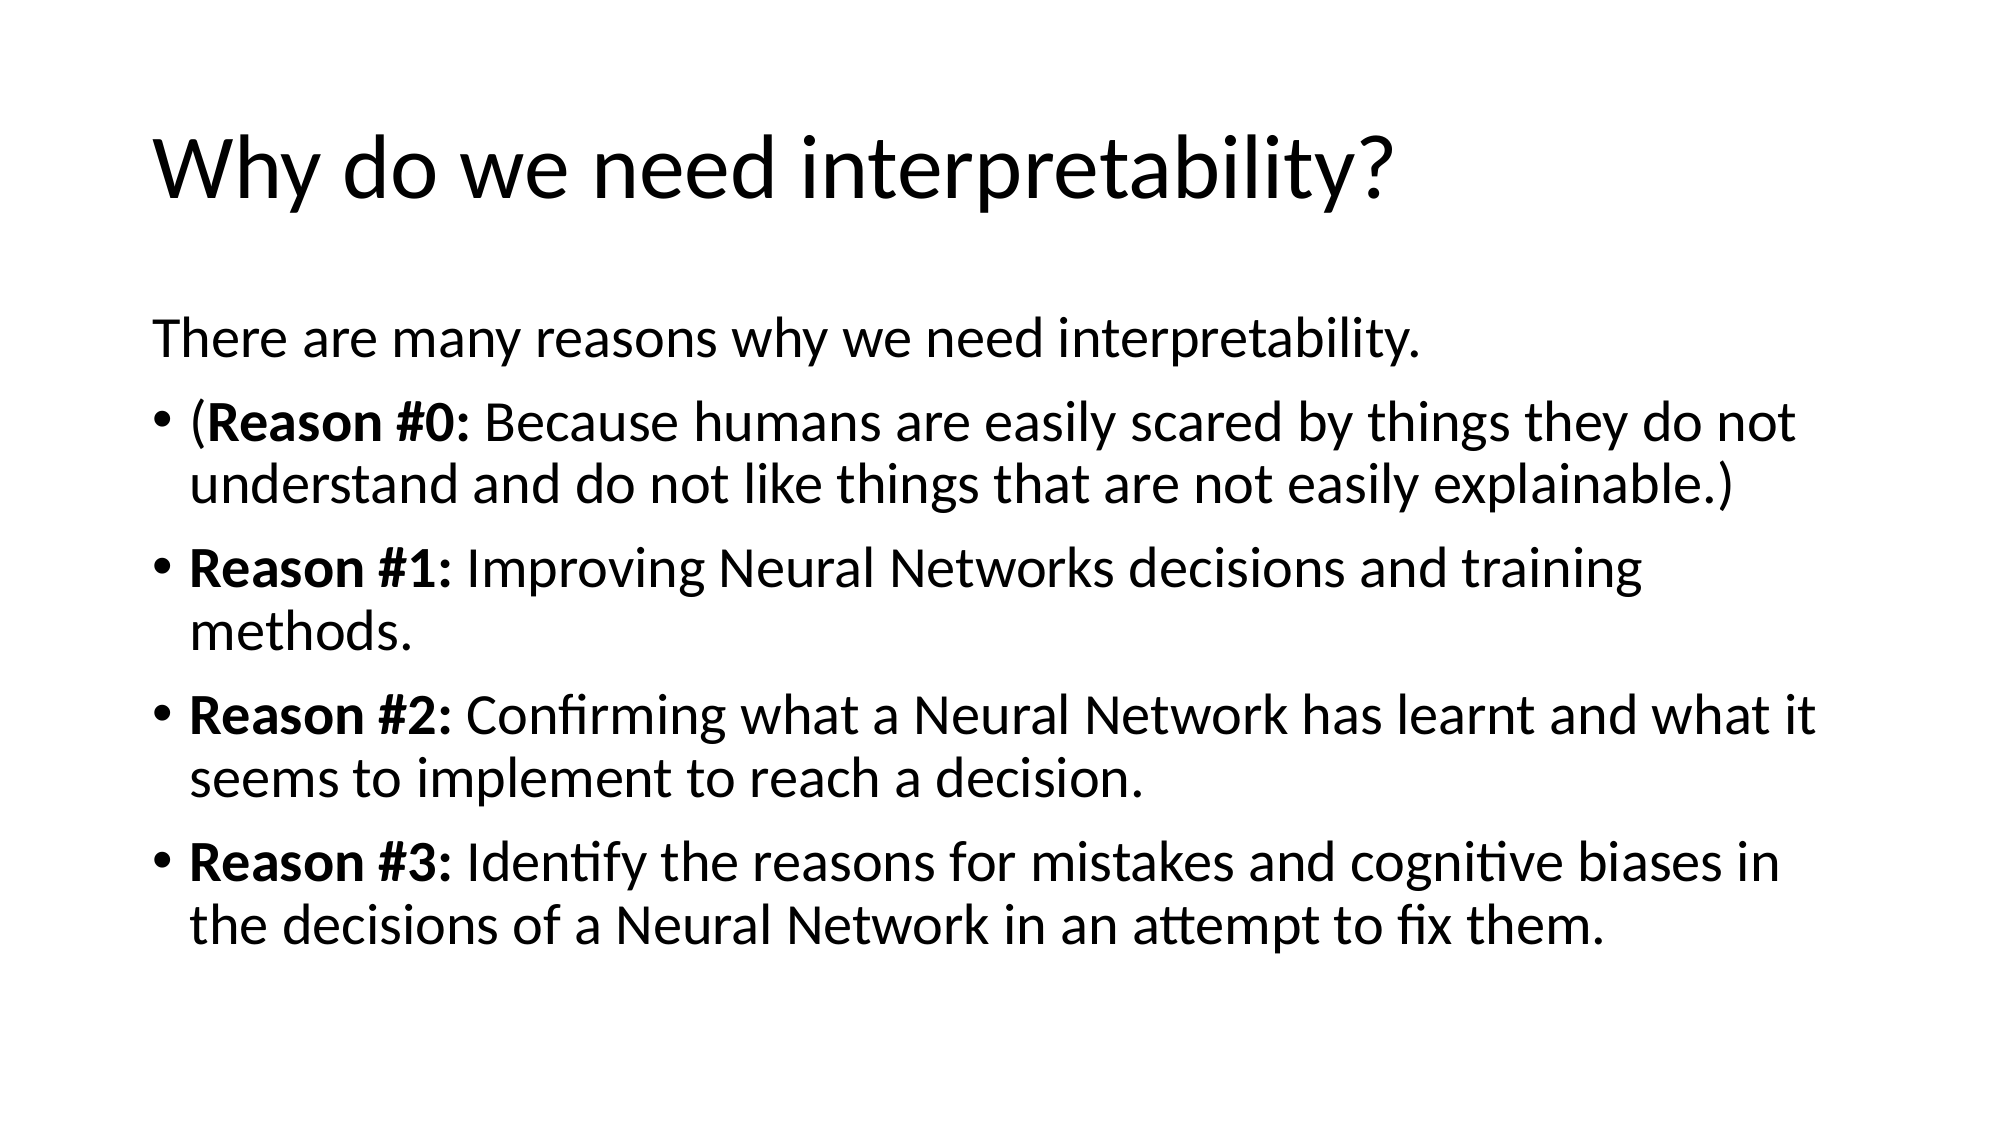

# Why do we need interpretability?
There are many reasons why we need interpretability.
(Reason #0: Because humans are easily scared by things they do not understand and do not like things that are not easily explainable.)
Reason #1: Improving Neural Networks decisions and training methods.
Reason #2: Confirming what a Neural Network has learnt and what it seems to implement to reach a decision.
Reason #3: Identify the reasons for mistakes and cognitive biases in the decisions of a Neural Network in an attempt to fix them.